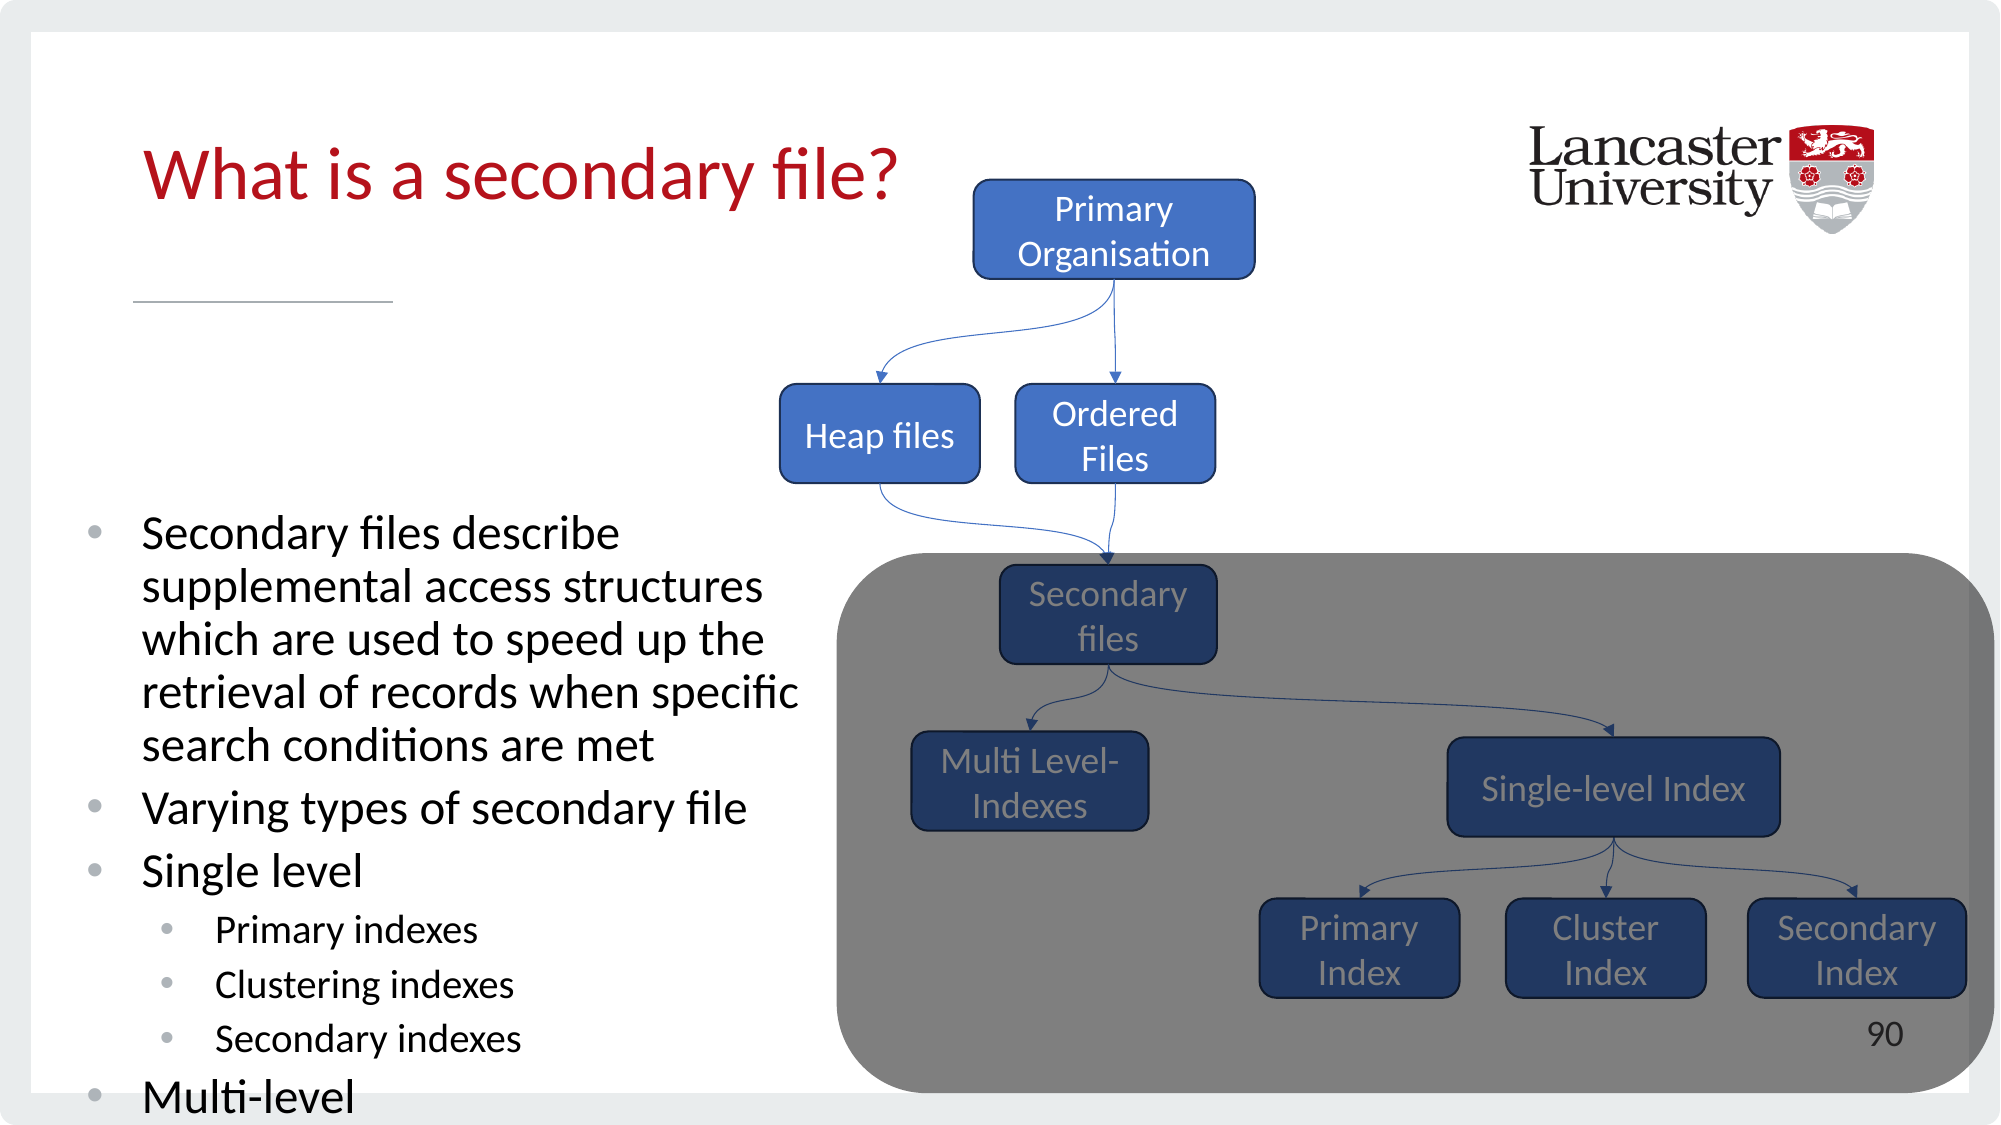

# What is a secondary file?
Primary Organisation
Heap files
Ordered Files
Secondary files describe supplemental access structures which are used to speed up the retrieval of records when specific search conditions are met
Varying types of secondary file
Single level
Primary indexes
Clustering indexes
Secondary indexes
Multi-level

Secondary files
Multi Level-Indexes
Single-level Index
Primary Index
Cluster Index
Secondary Index
90